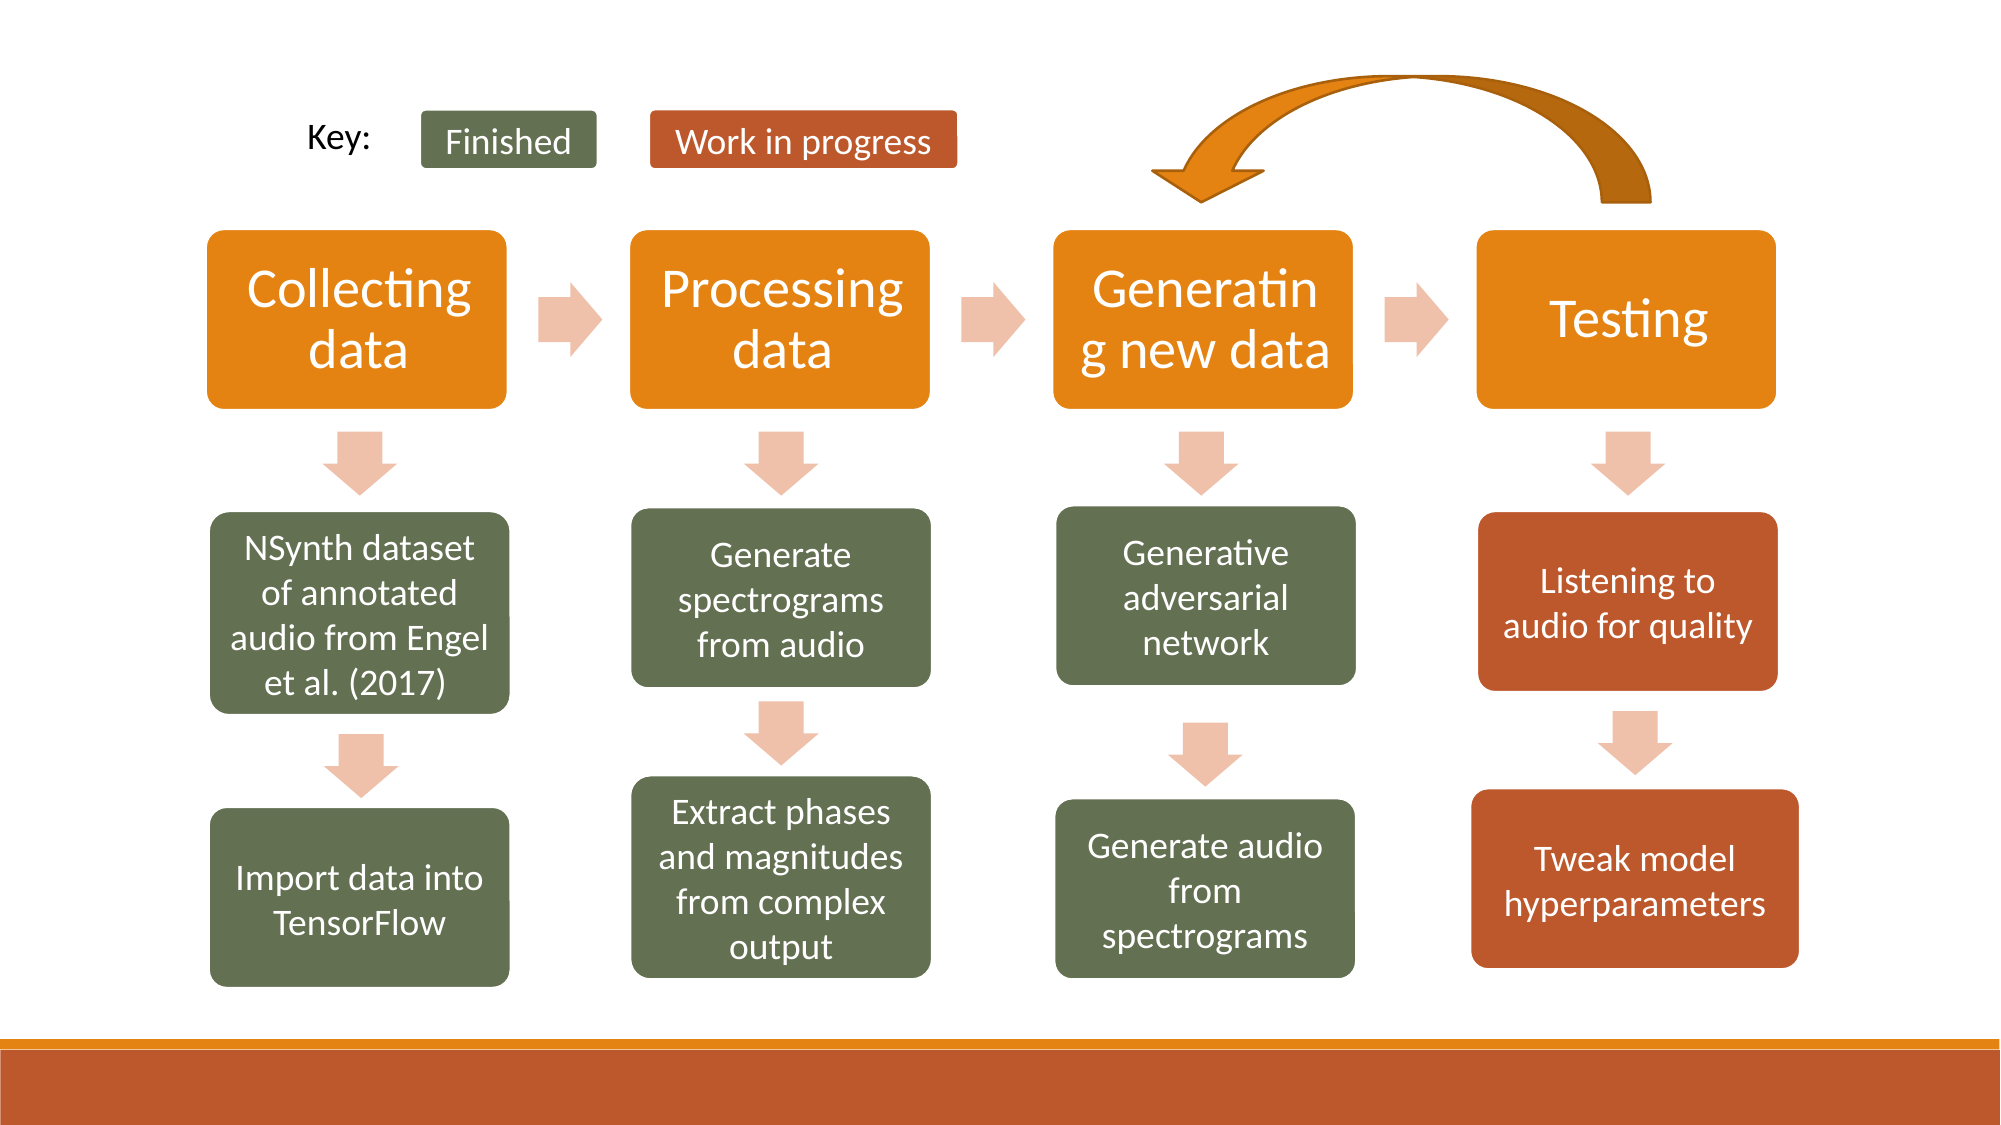

Collecting data

Processing data

Generating new data

Testing

Key:
Work in progress
Finished

Generative adversarial network
Generate spectrograms from audio
NSynth dataset of annotated audio from Engel et al. (2017)
Listening to audio for quality

Extract phases and magnitudes from complex output
Tweak model hyperparameters
Generate audio from spectrograms
Import data into TensorFlow